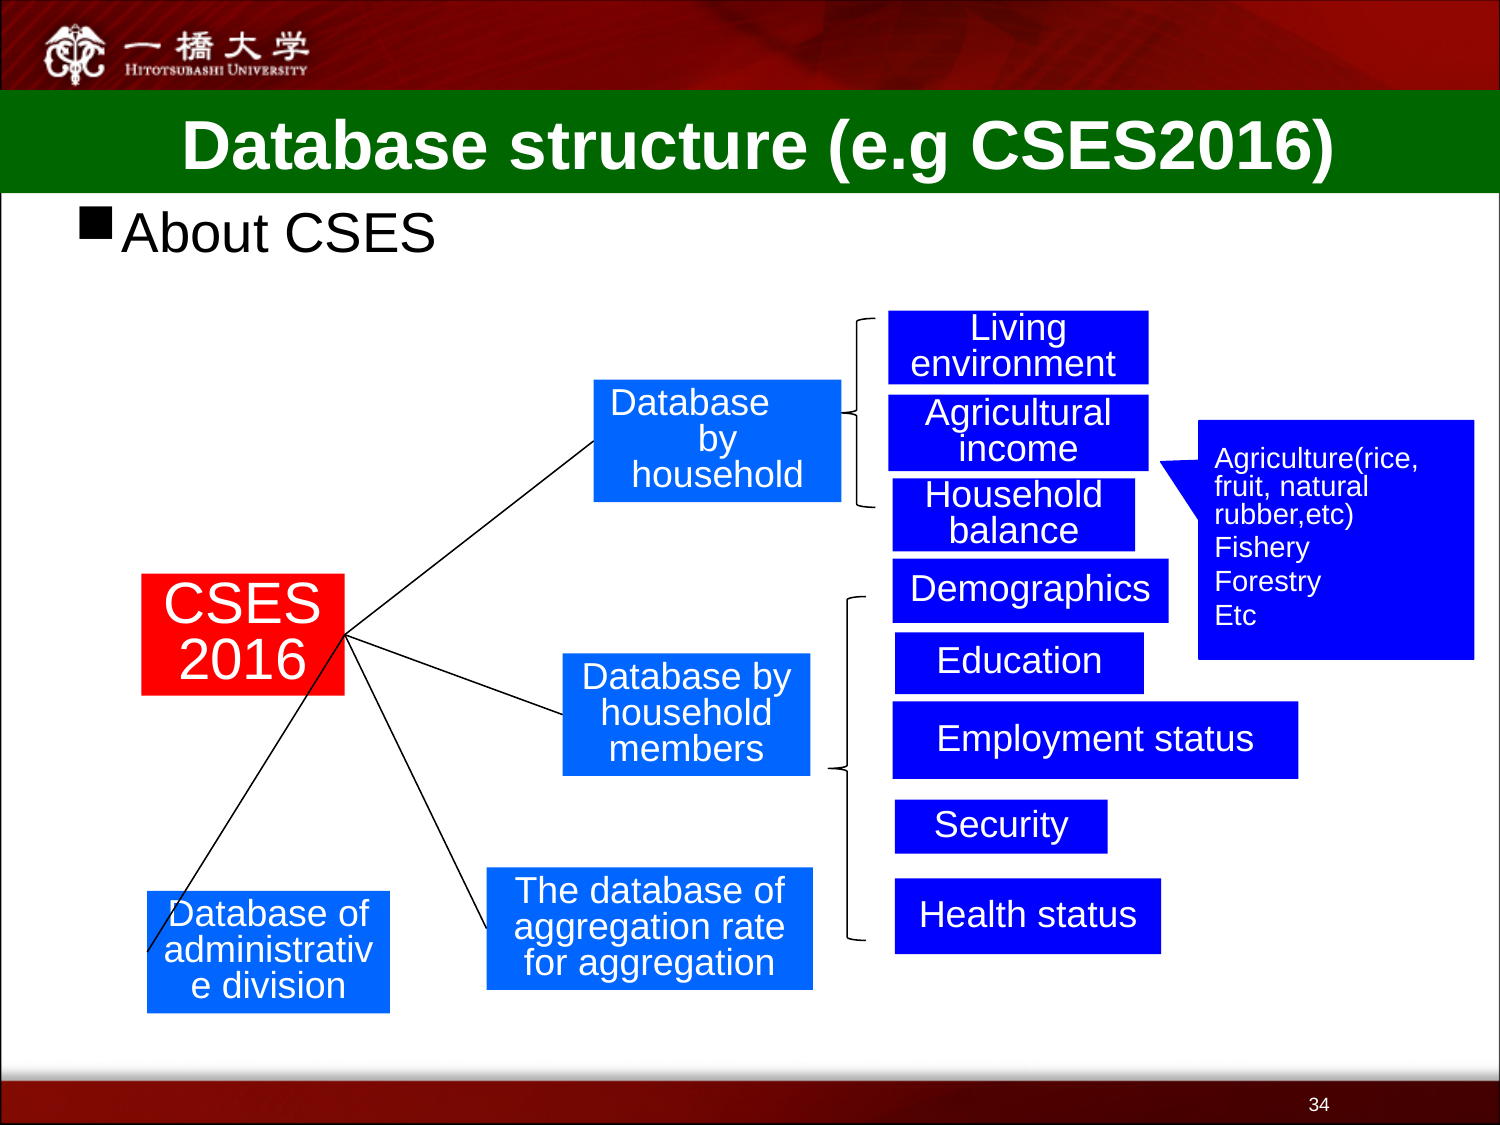

# Database structure (e.g CSES2016)
About CSES
Living environment

Database　by household
Agricultural income

Agriculture(rice, fruit, natural rubber,etc)
Fishery
Forestry
Etc
Household balance
Demographics
CSES2016

Education
Database by household members
Employment status
Security
The database of aggregation rate for aggregation
Health status
Database of administrative division
34